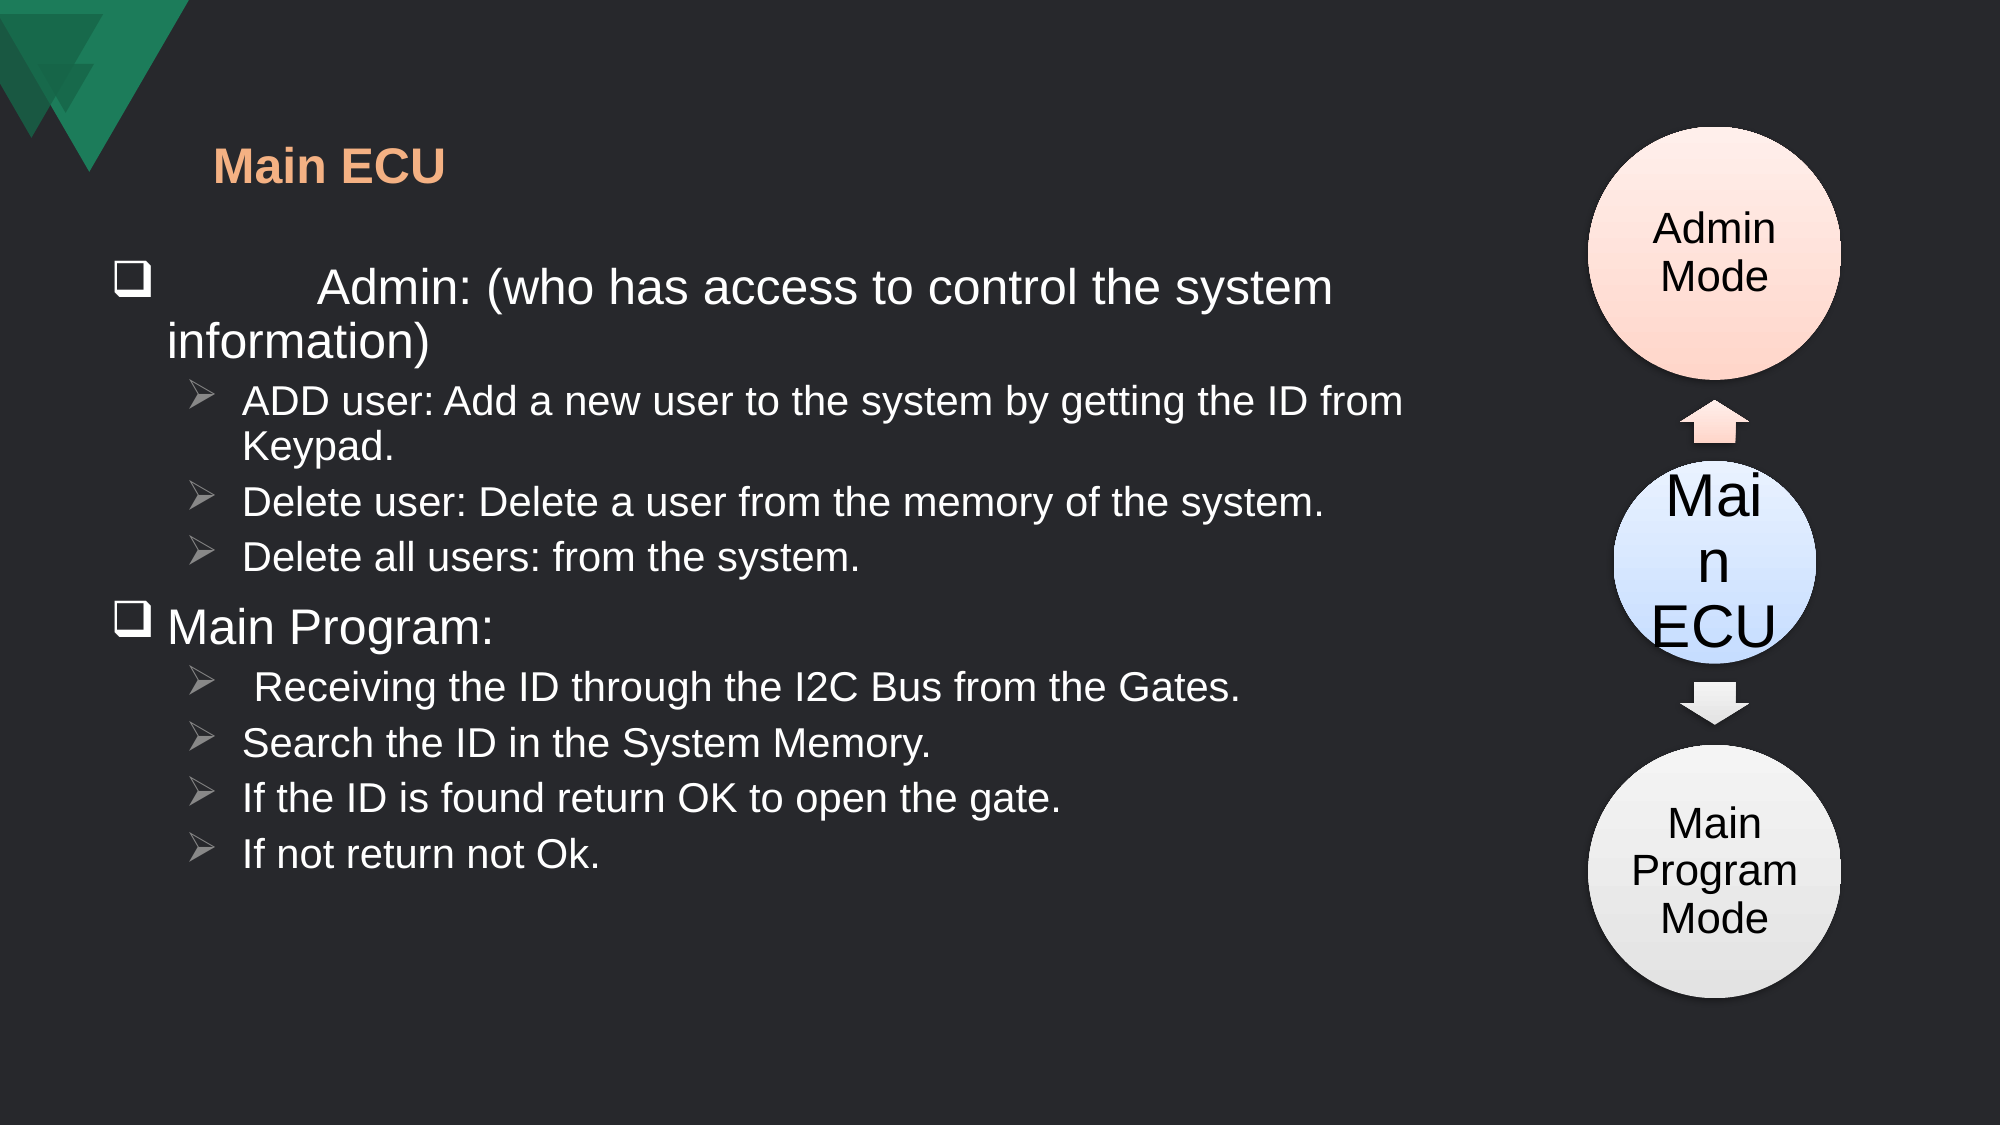

Main ECU
Main ECU

Admin Mode

Main Program Mode
# Admin: (who has access to control the system information)
ADD user: Add a new user to the system by getting the ID from Keypad.
Delete user: Delete a user from the memory of the system.
Delete all users: from the system.
Main Program:
 Receiving the ID through the I2C Bus from the Gates.
Search the ID in the System Memory.
If the ID is found return OK to open the gate.
If not return not Ok.